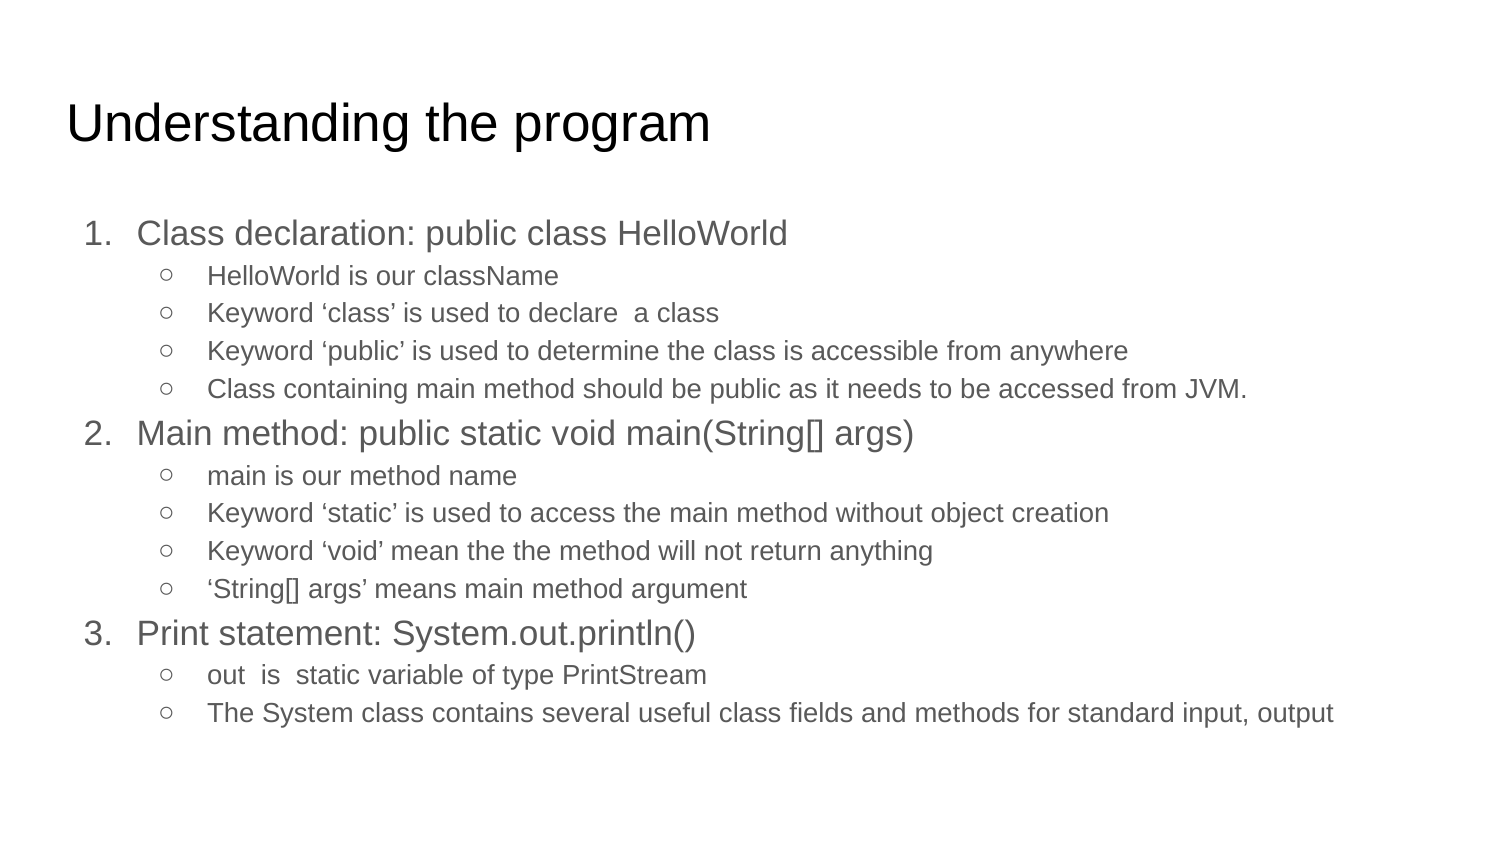

# Understanding the program
Class declaration: public class HelloWorld
HelloWorld is our className
Keyword ‘class’ is used to declare  a class
Keyword ‘public’ is used to determine the class is accessible from anywhere
Class containing main method should be public as it needs to be accessed from JVM.
Main method: public static void main(String[] args)
main is our method name
Keyword ‘static’ is used to access the main method without object creation
Keyword ‘void’ mean the the method will not return anything
‘String[] args’ means main method argument
Print statement: System.out.println()
out  is  static variable of type PrintStream
The System class contains several useful class fields and methods for standard input, output